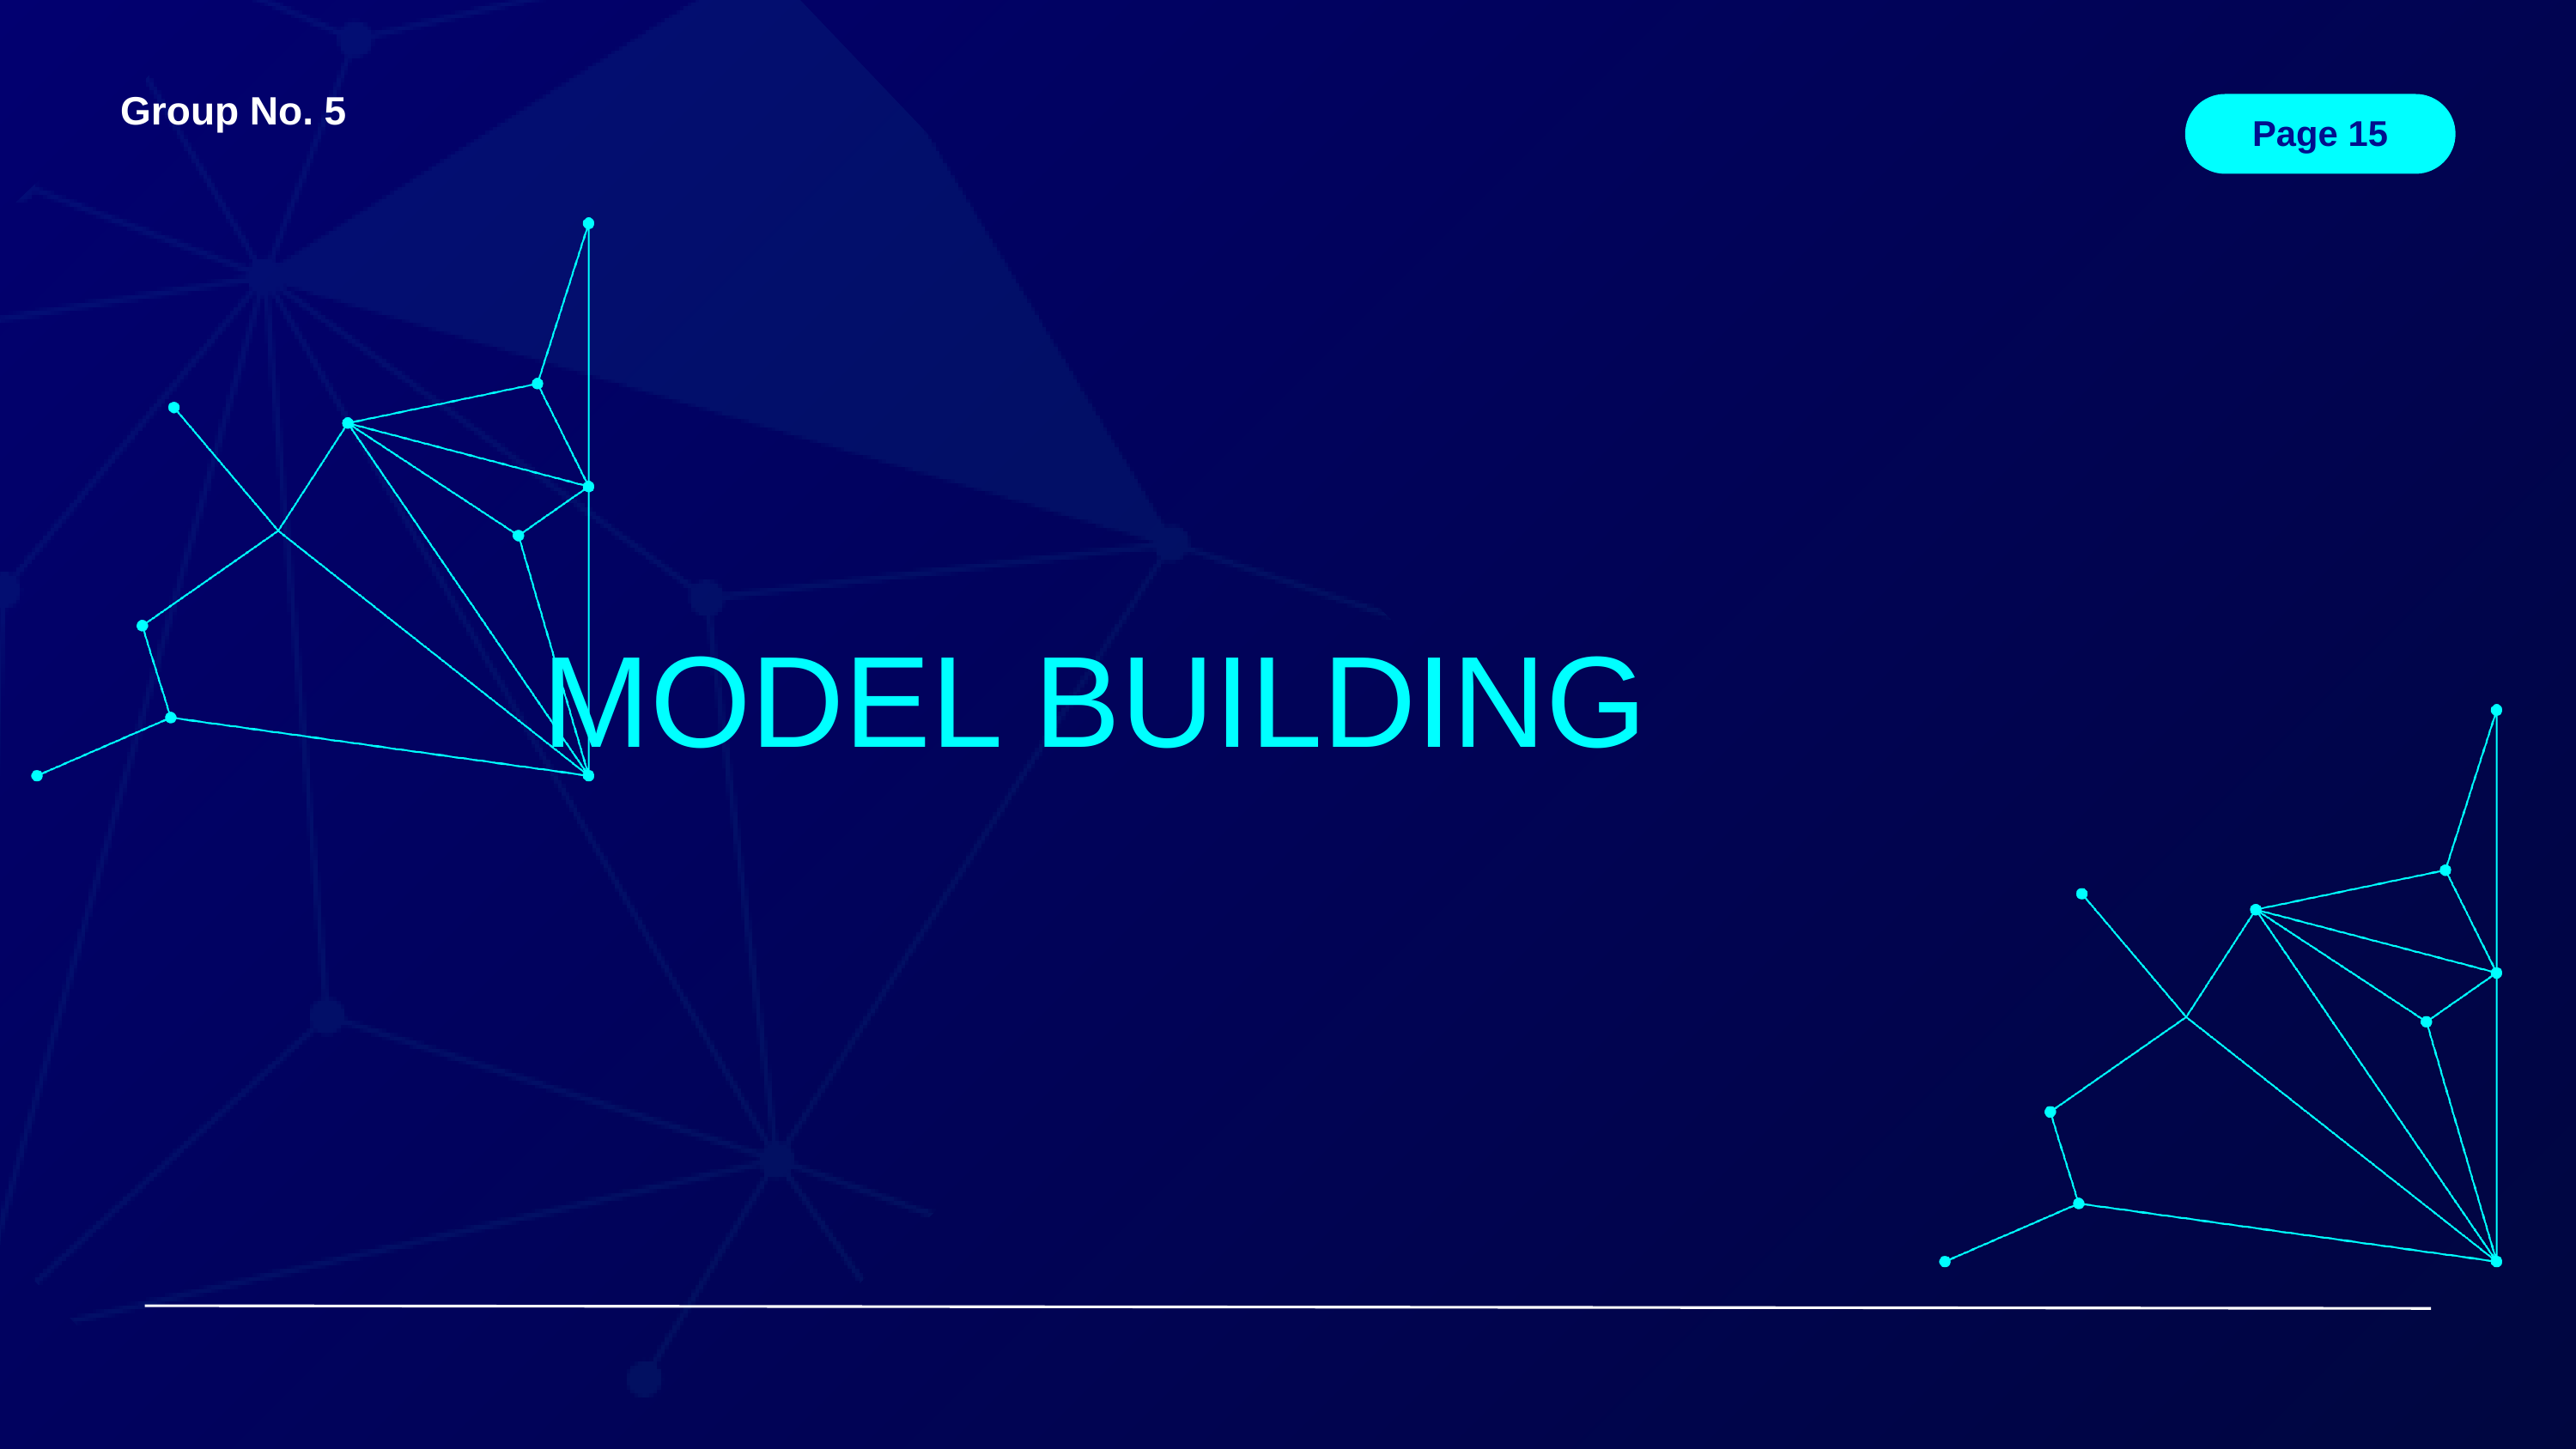

Group No. 5

Page 15

MODEL BUILDING